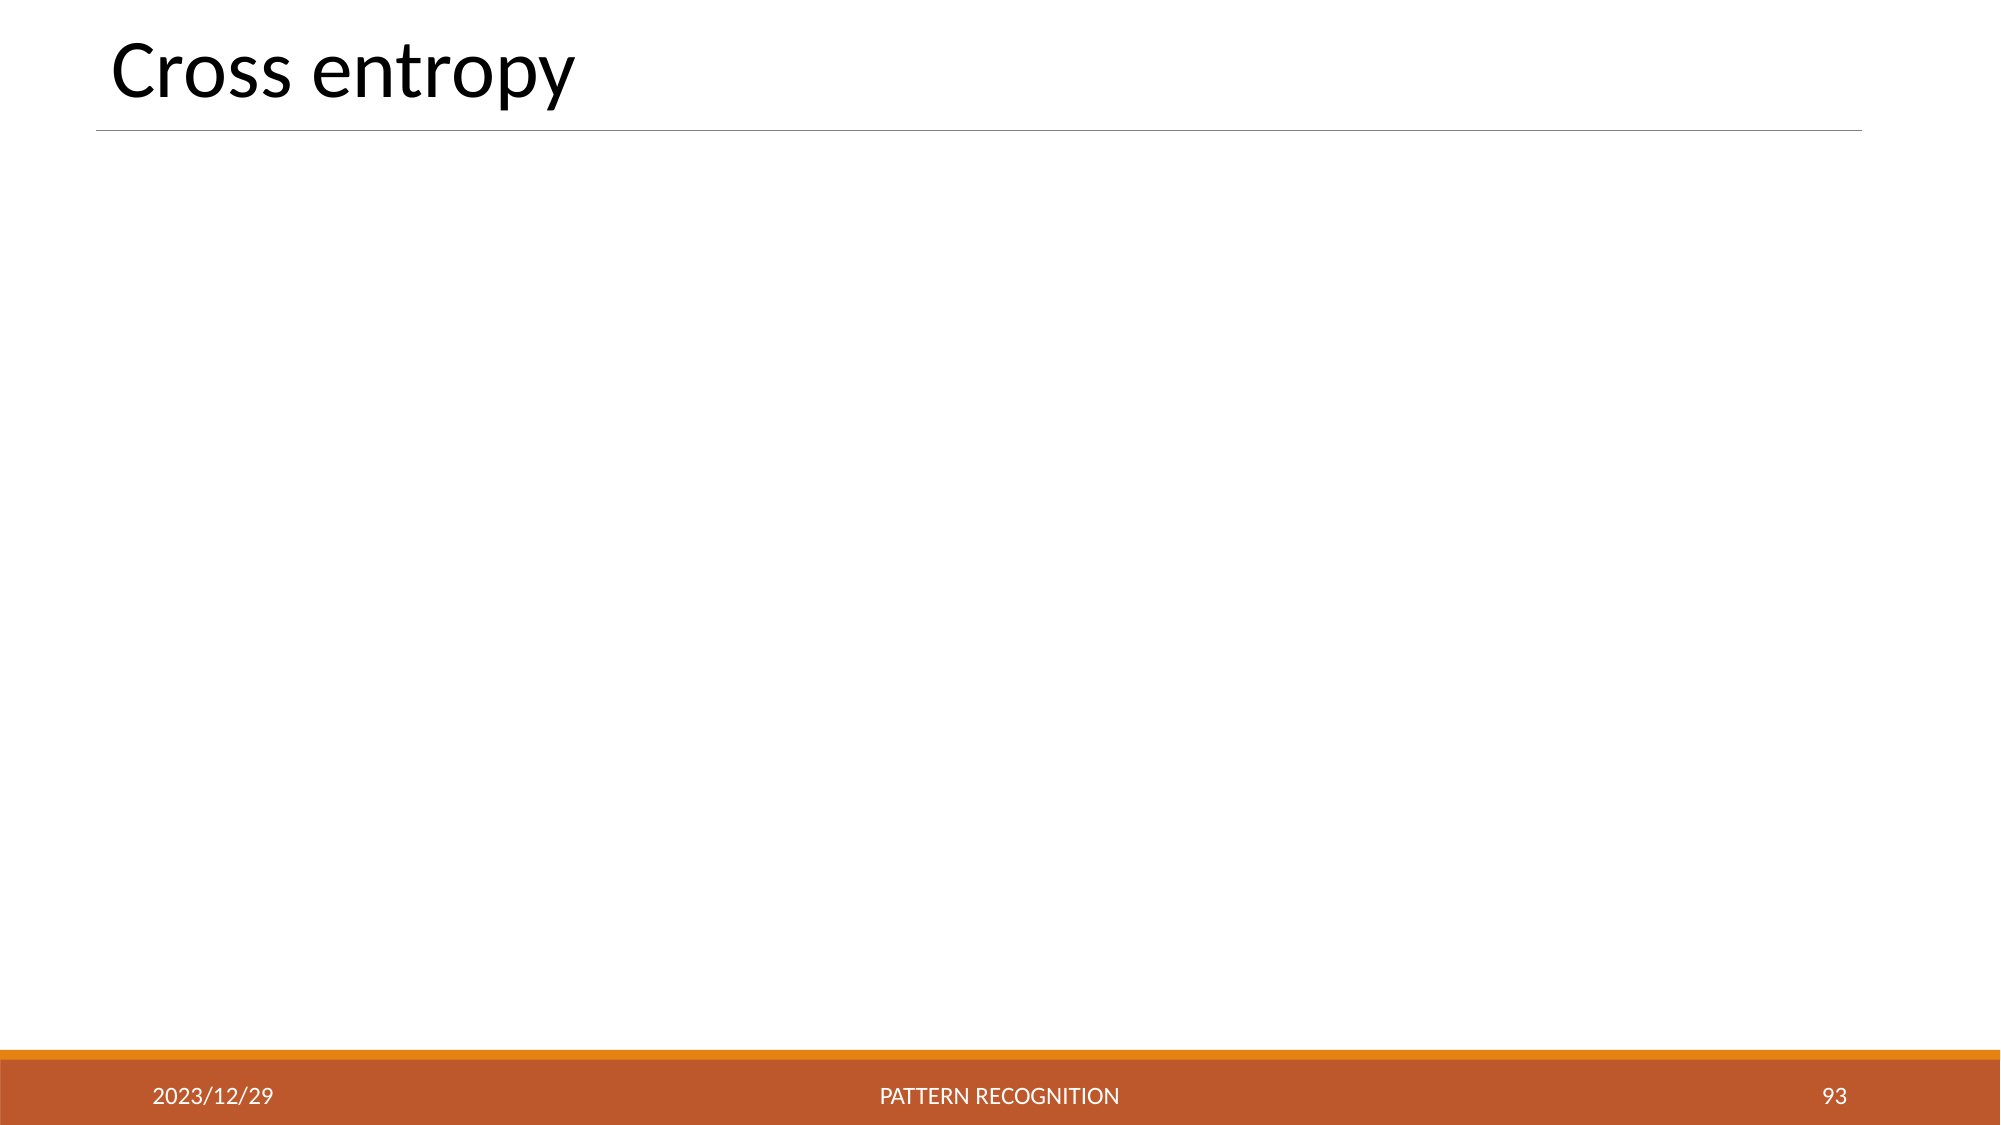

# Cross entropy

2023/12/29
Pattern recognition
93